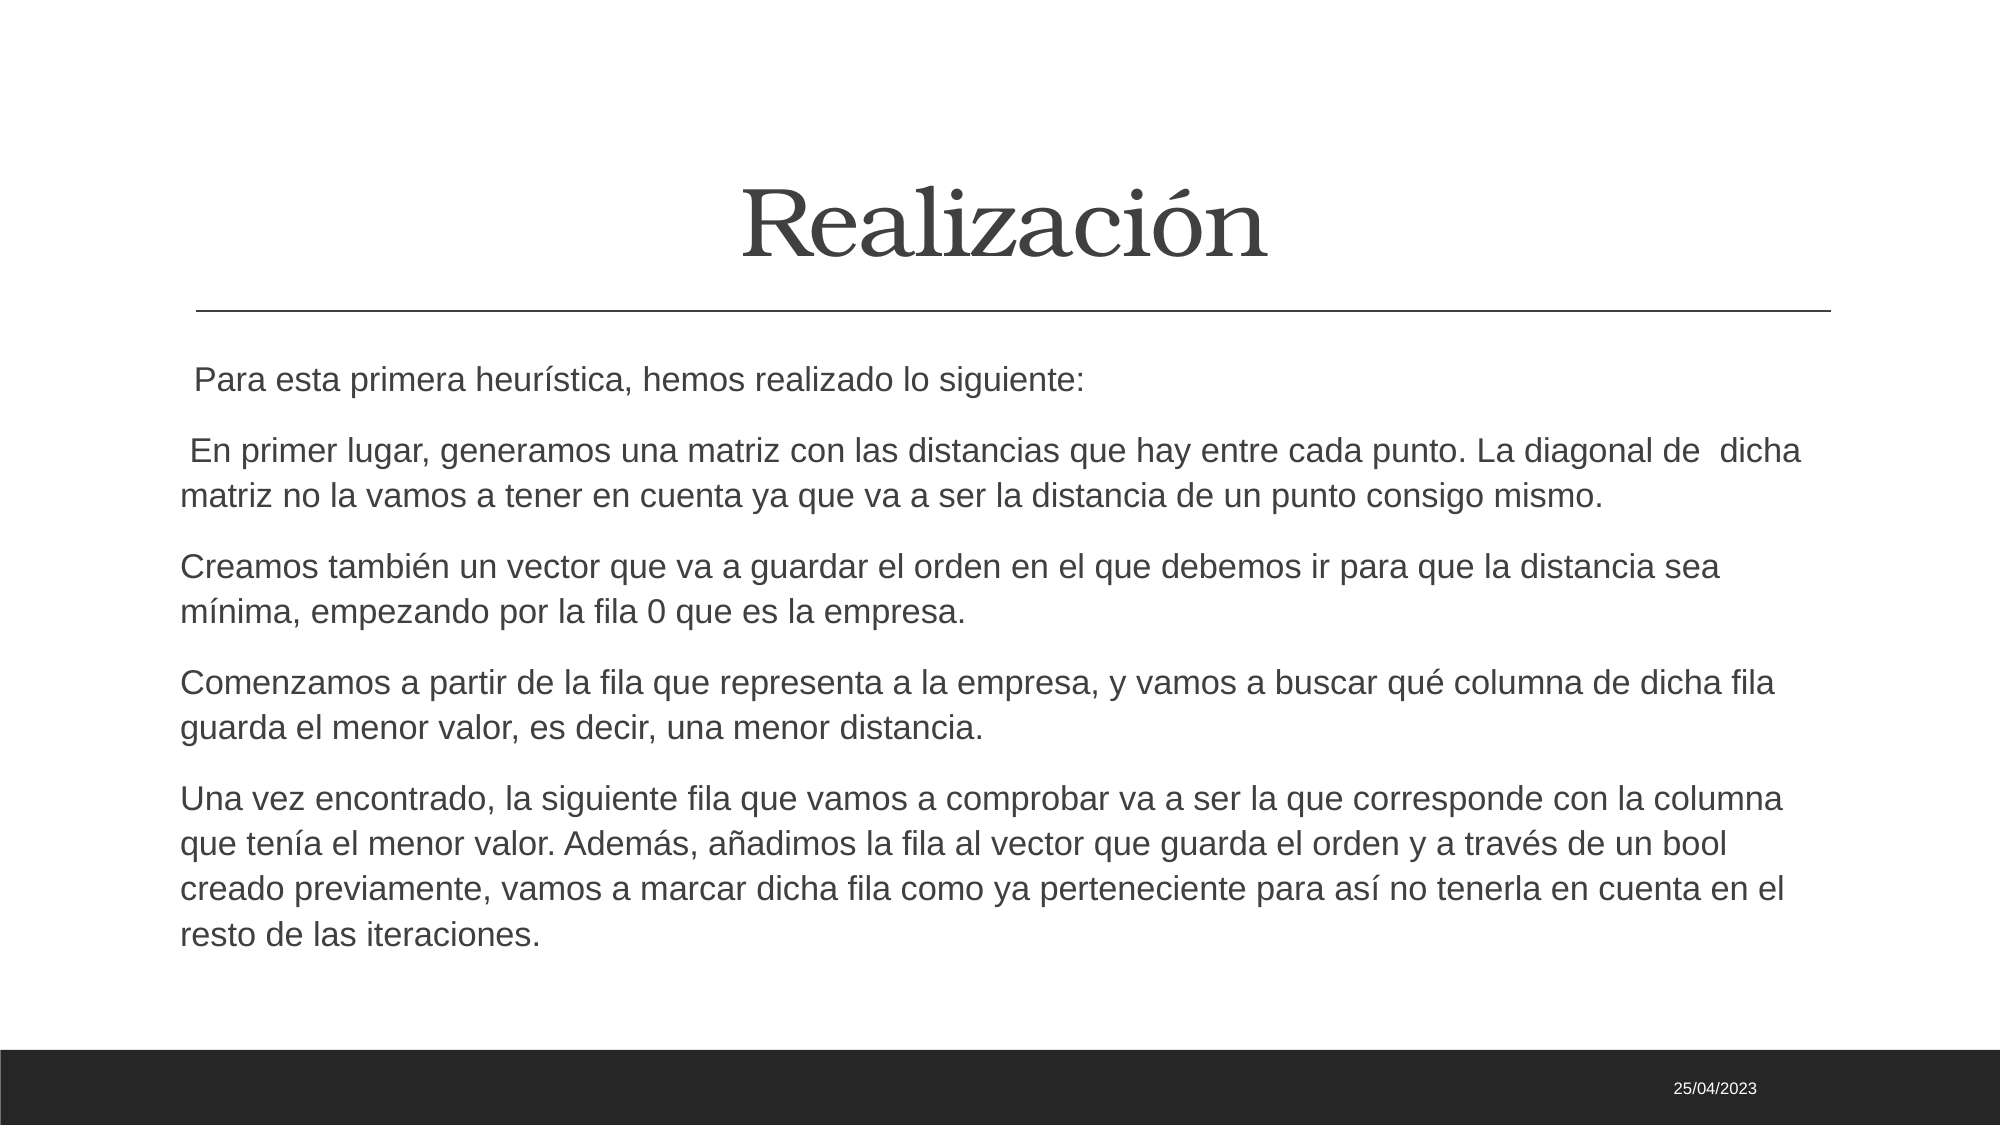

# Realización
Para esta primera heurística, hemos realizado lo siguiente:
 En primer lugar, generamos una matriz con las distancias que hay entre cada punto. La diagonal de  dicha matriz no la vamos a tener en cuenta ya que va a ser la distancia de un punto consigo mismo.
Creamos también un vector que va a guardar el orden en el que debemos ir para que la distancia sea mínima, empezando por la fila 0 que es la empresa.
Comenzamos a partir de la fila que representa a la empresa, y vamos a buscar qué columna de dicha fila guarda el menor valor, es decir, una menor distancia.
Una vez encontrado, la siguiente fila que vamos a comprobar va a ser la que corresponde con la columna que tenía el menor valor. Además, añadimos la fila al vector que guarda el orden y a través de un bool creado previamente, vamos a marcar dicha fila como ya perteneciente para así no tenerla en cuenta en el resto de las iteraciones.
25/04/2023